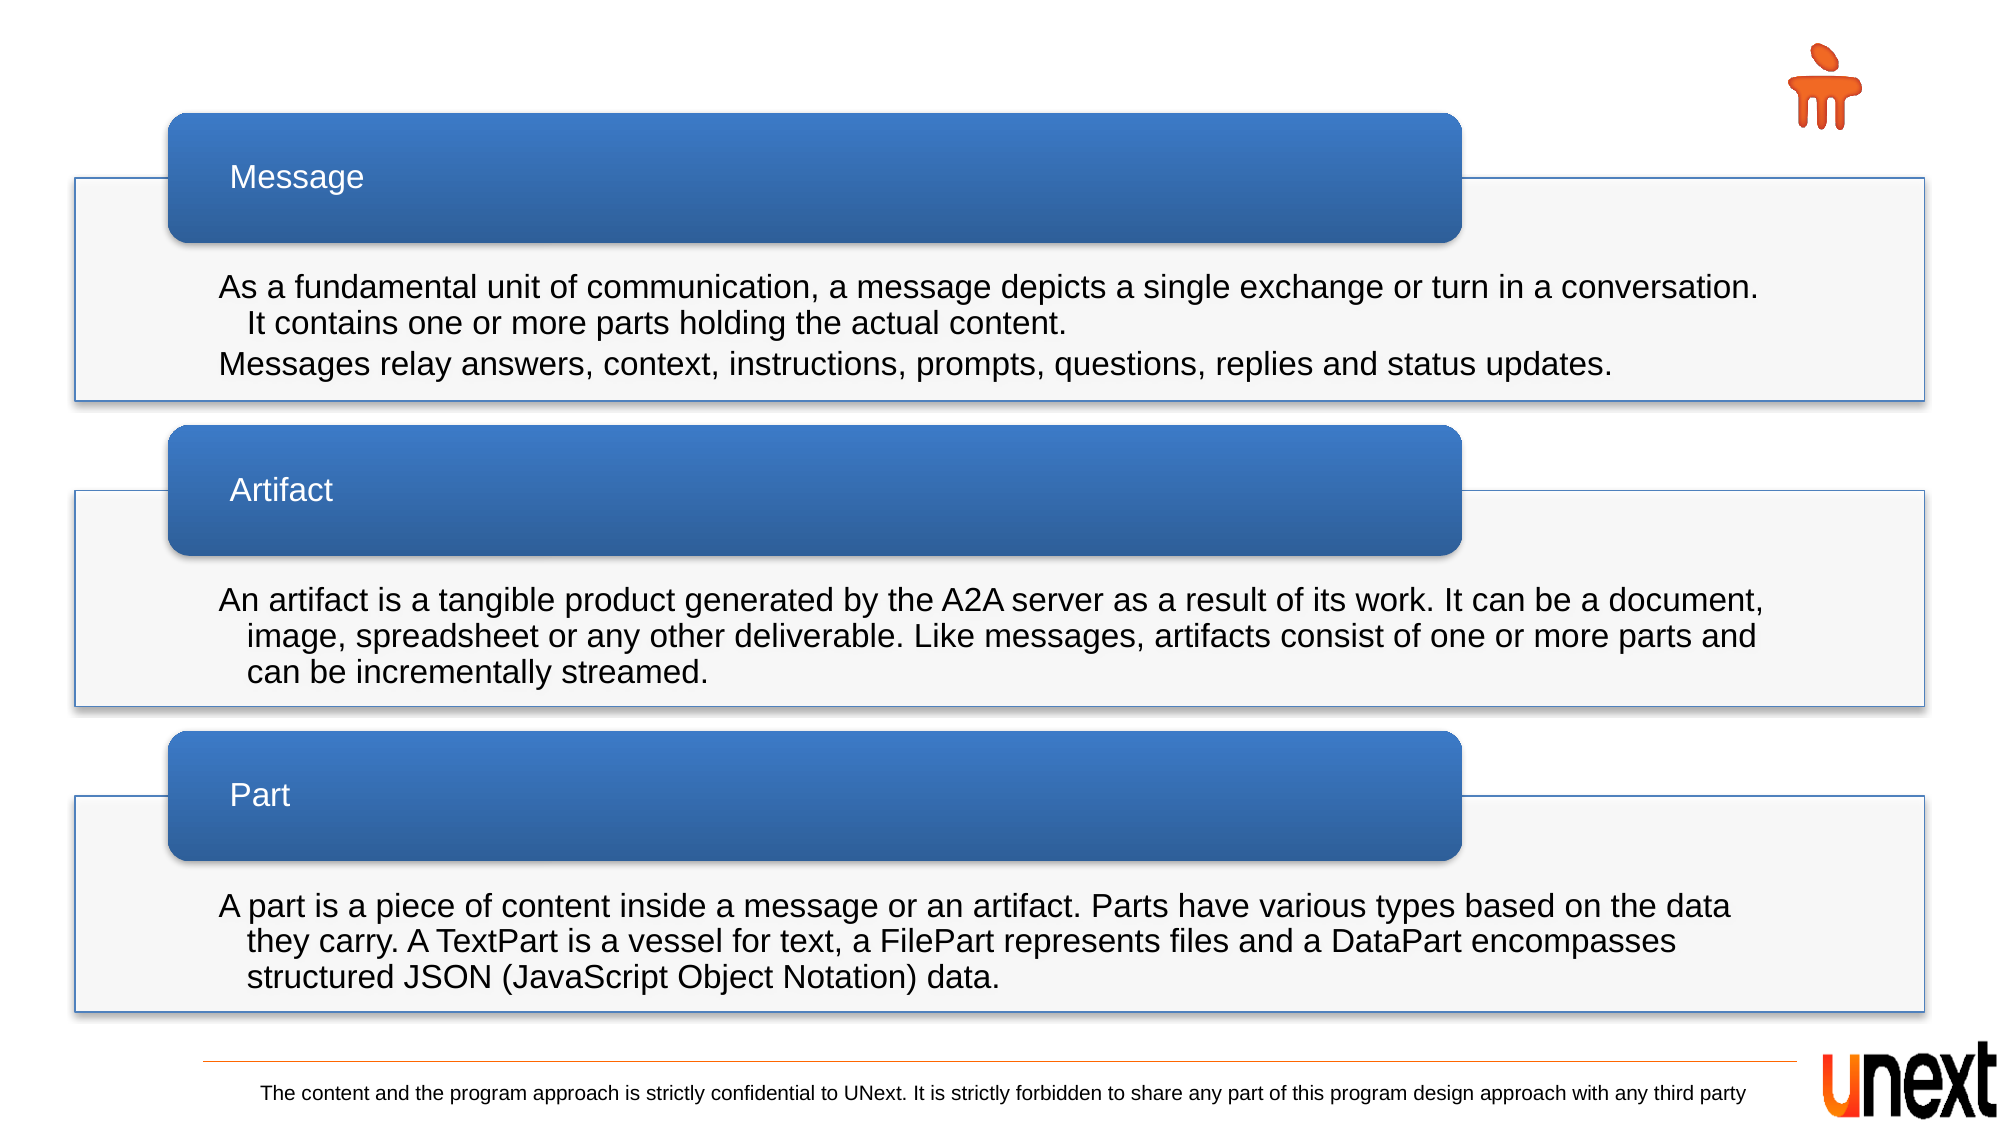

As a fundamental unit of communication, a message depicts a single exchange or turn in a conversation. It contains one or more parts holding the actual content.
Messages relay answers, context, instructions, prompts, questions, replies and status updates.
Message
An artifact is a tangible product generated by the A2A server as a result of its work. It can be a document, image, spreadsheet or any other deliverable. Like messages, artifacts consist of one or more parts and can be incrementally streamed.
Artifact
A part is a piece of content inside a message or an artifact. Parts have various types based on the data they carry. A TextPart is a vessel for text, a FilePart represents files and a DataPart encompasses structured JSON (JavaScript Object Notation) data.
Part